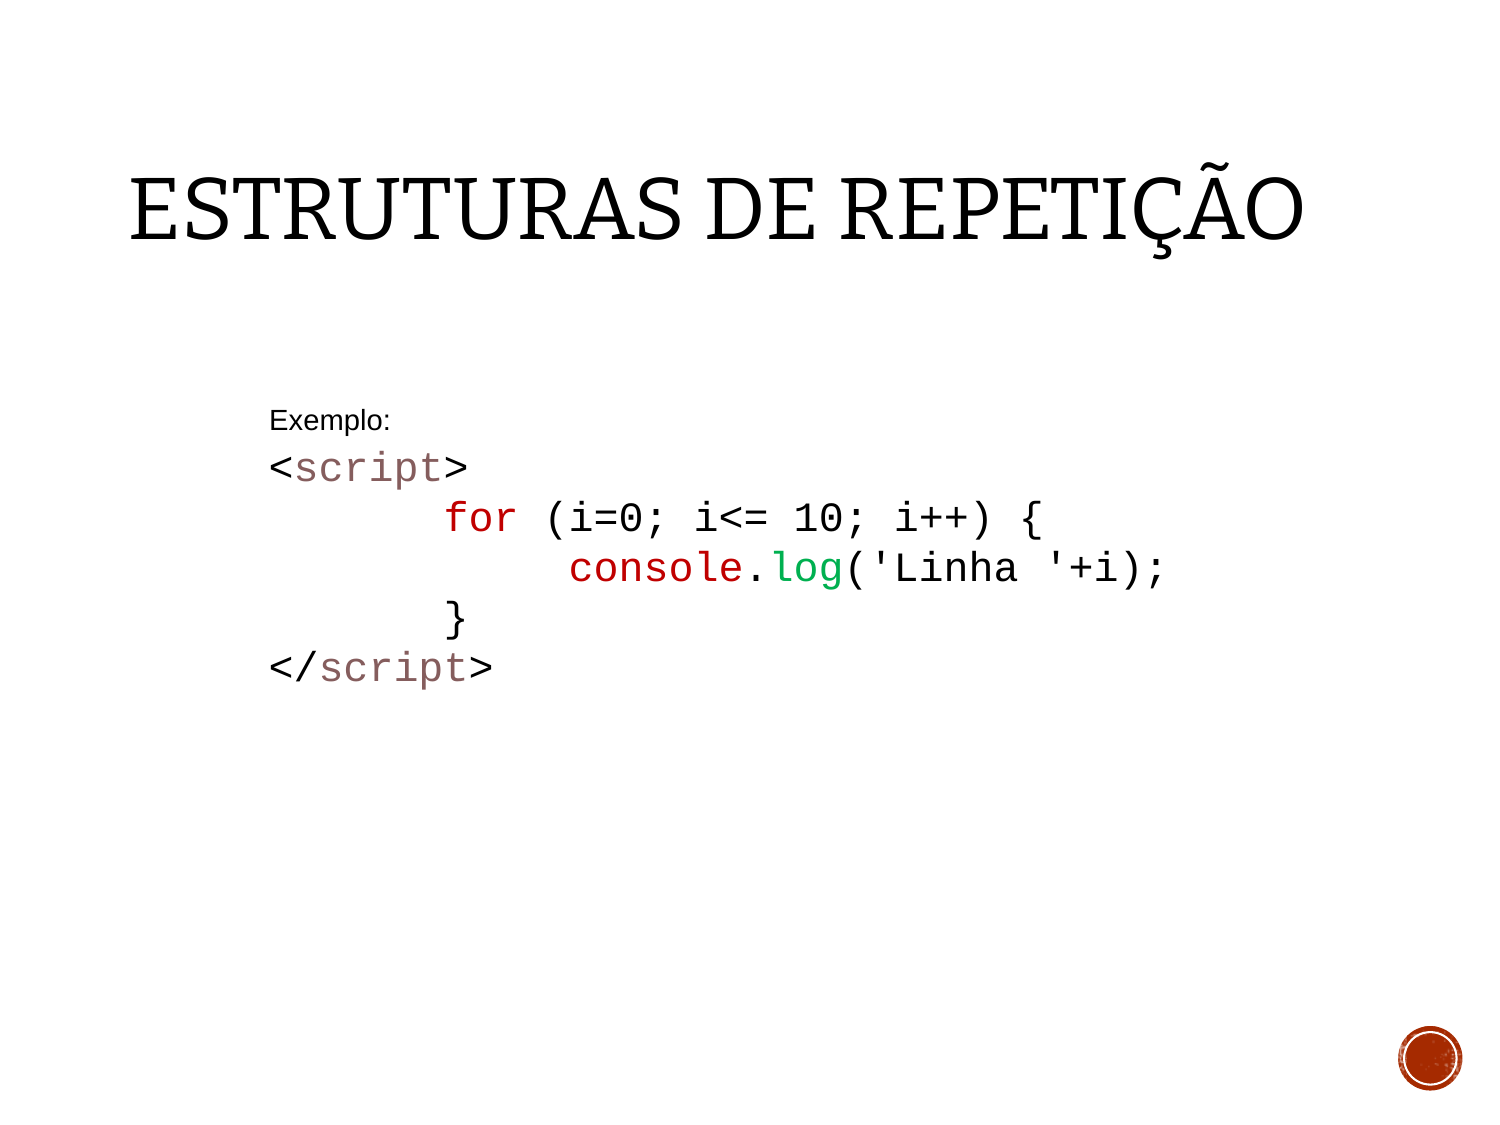

# Estruturas de Repetição
Exemplo:
<script>
       for (i=0; i<= 10; i++) {	 			console.log('Linha '+i);
       }
</script>